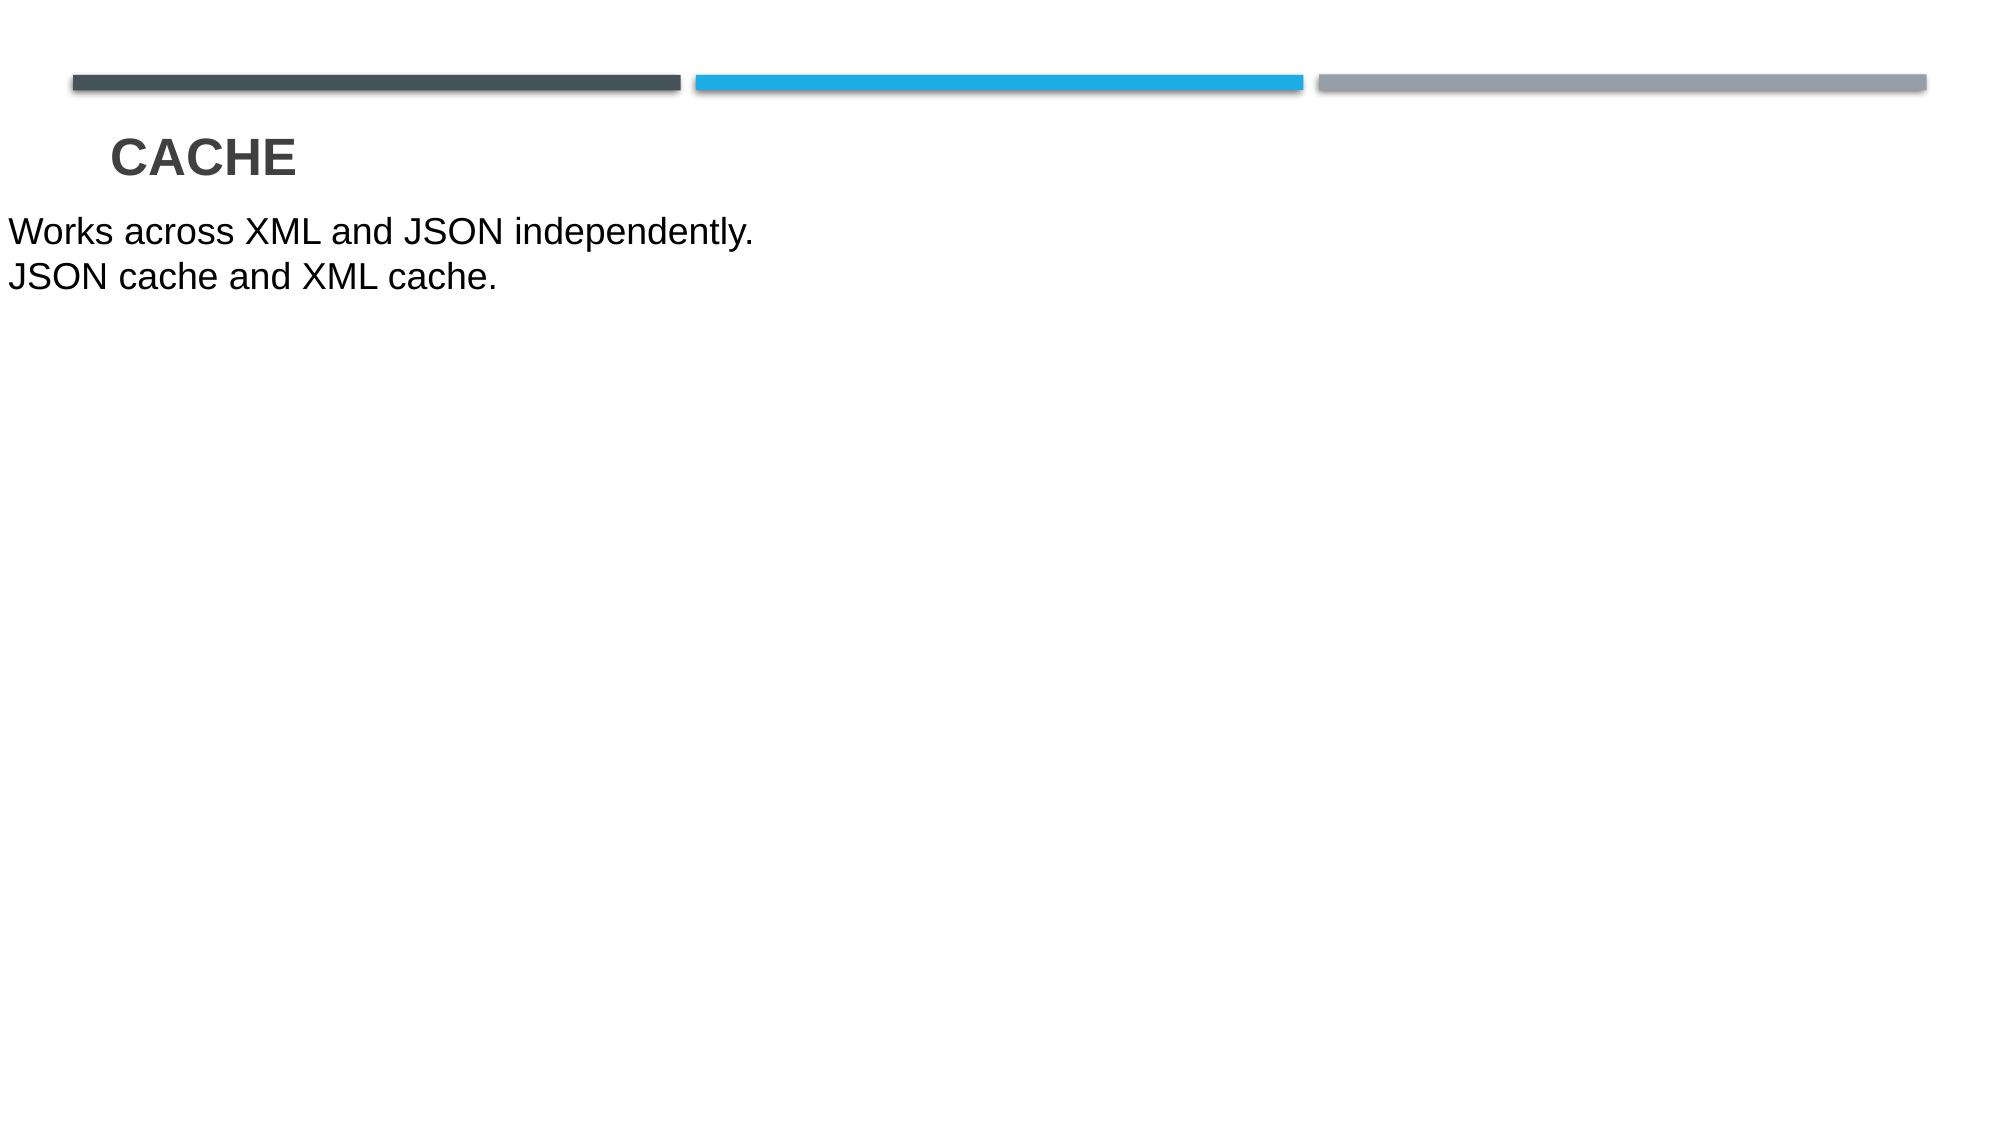

# CACHE
Works across XML and JSON independently.
JSON cache and XML cache.